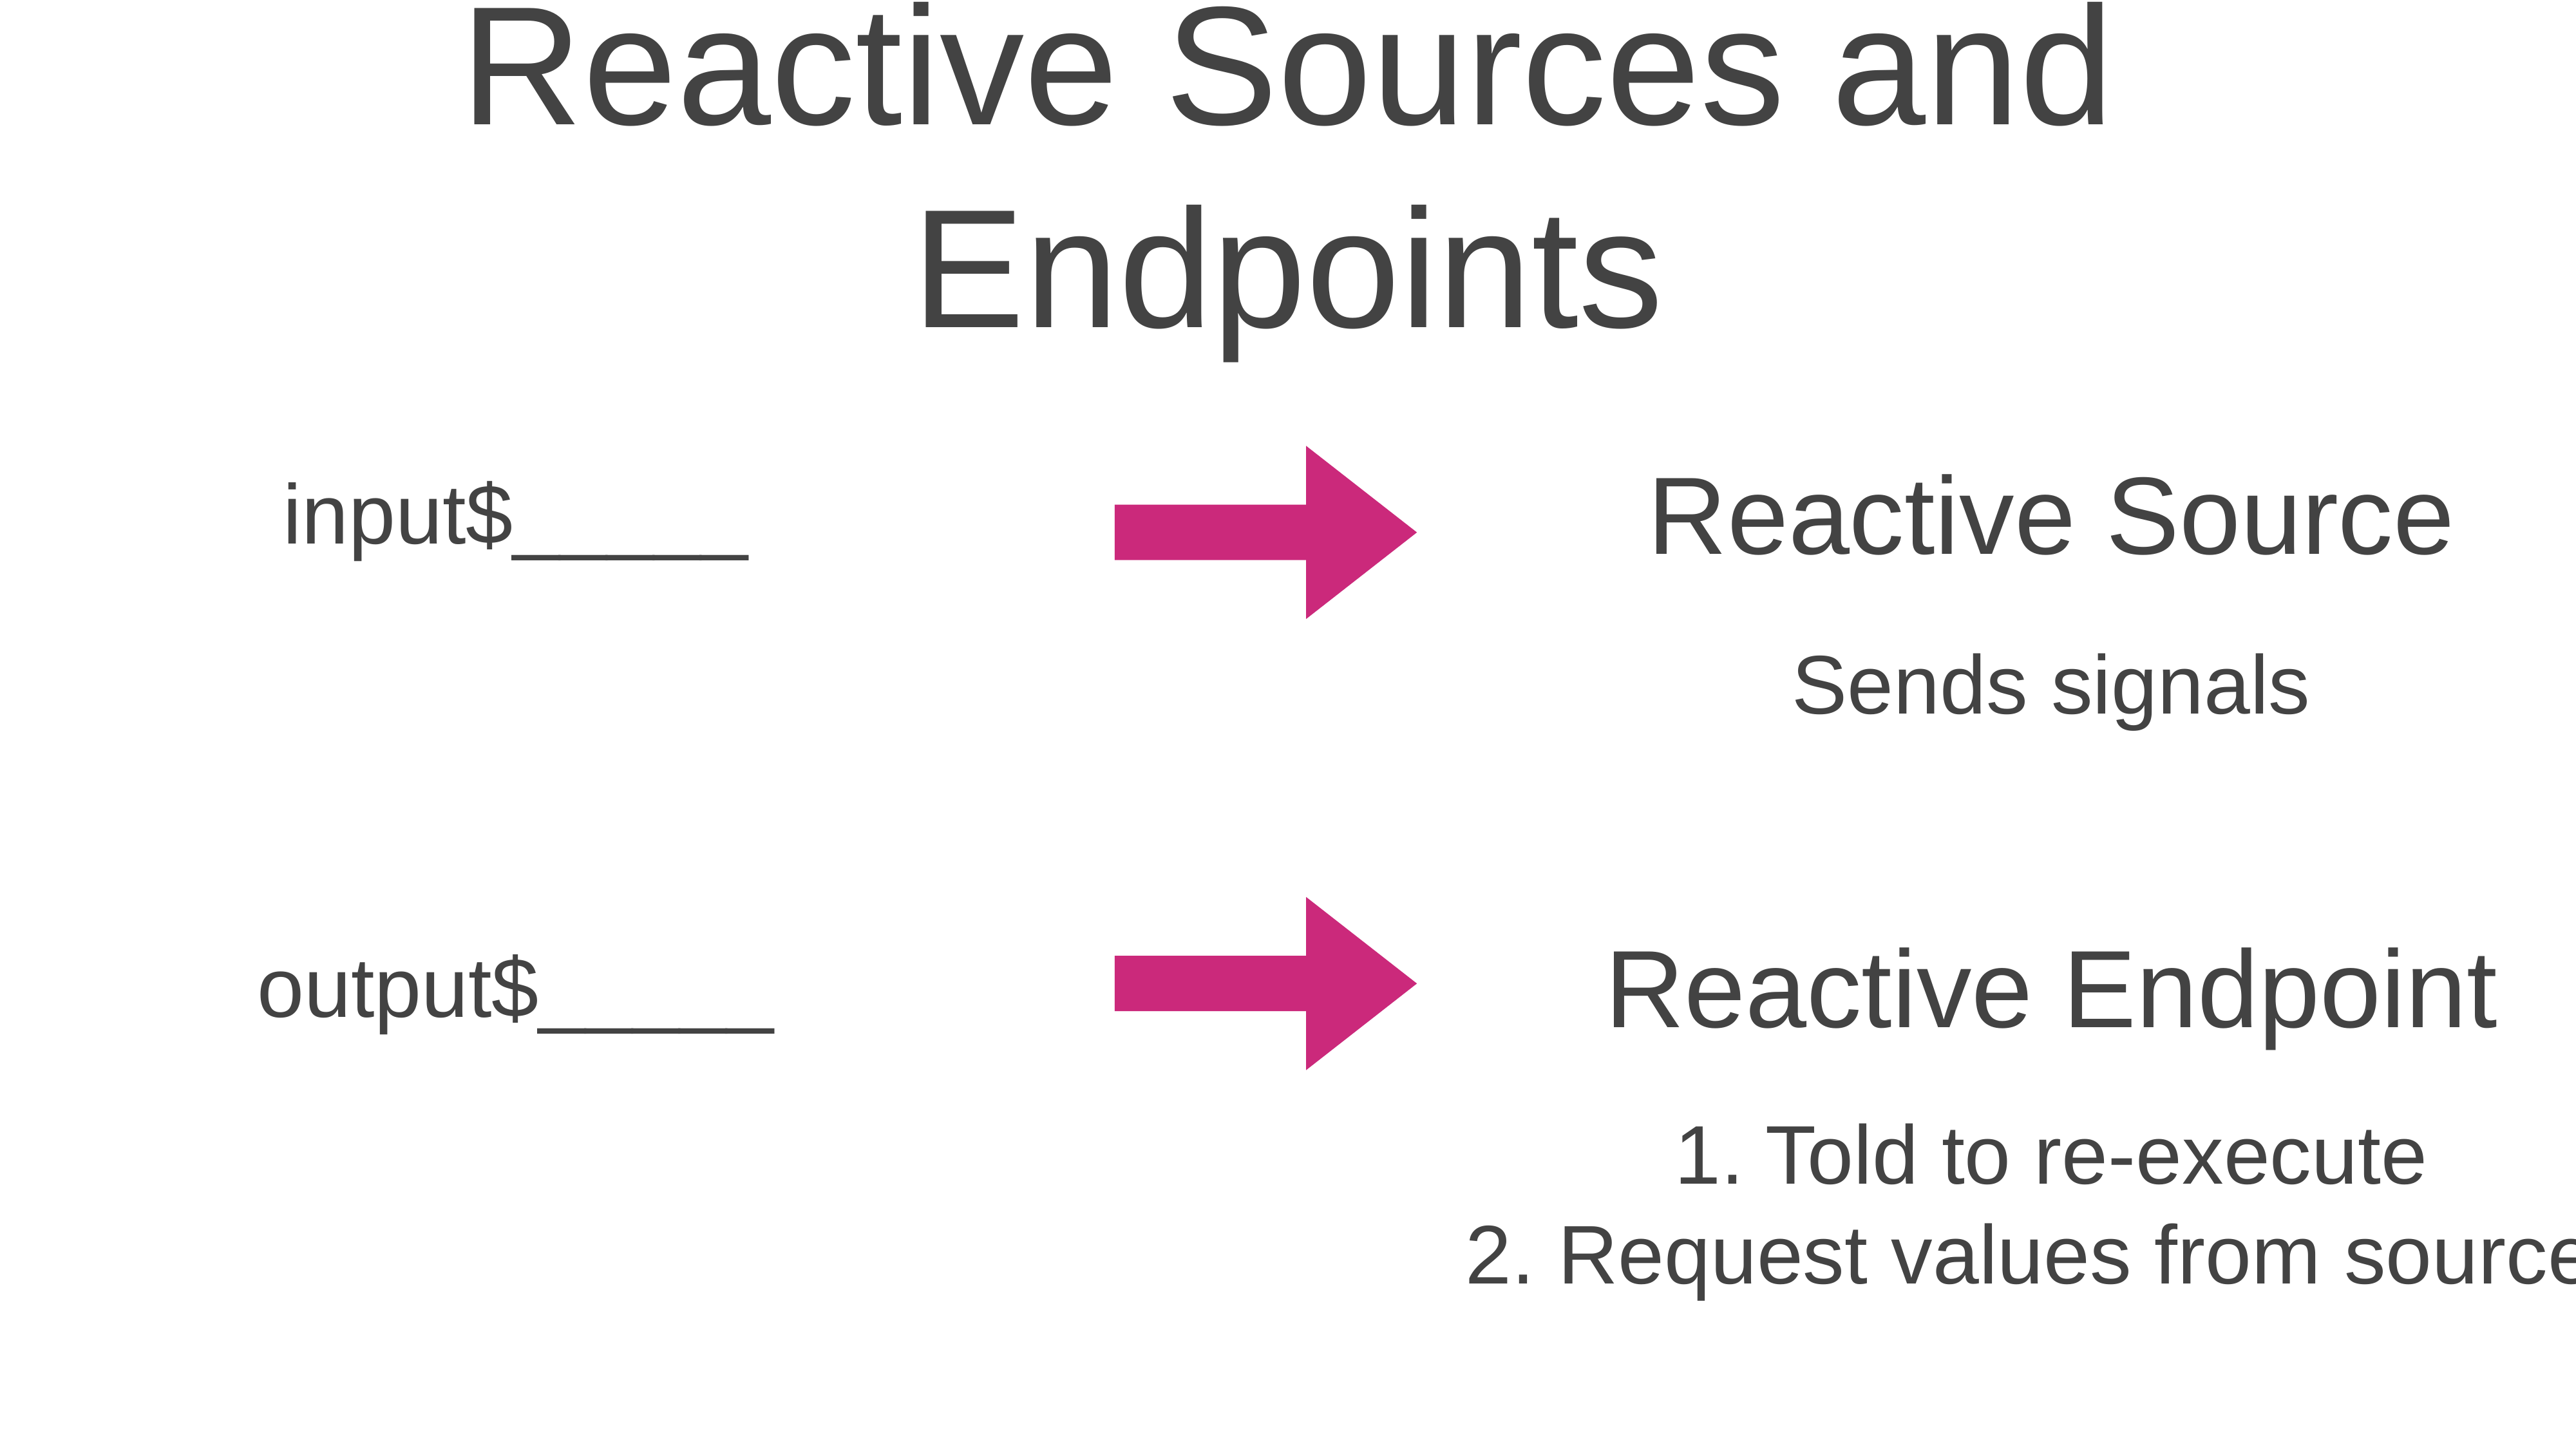

# Reactive Sources and Endpoints
Reactive Source

input$_____
Sends signals

Reactive Endpoint
output$_____
1. Told to re-execute
2. Request values from sources